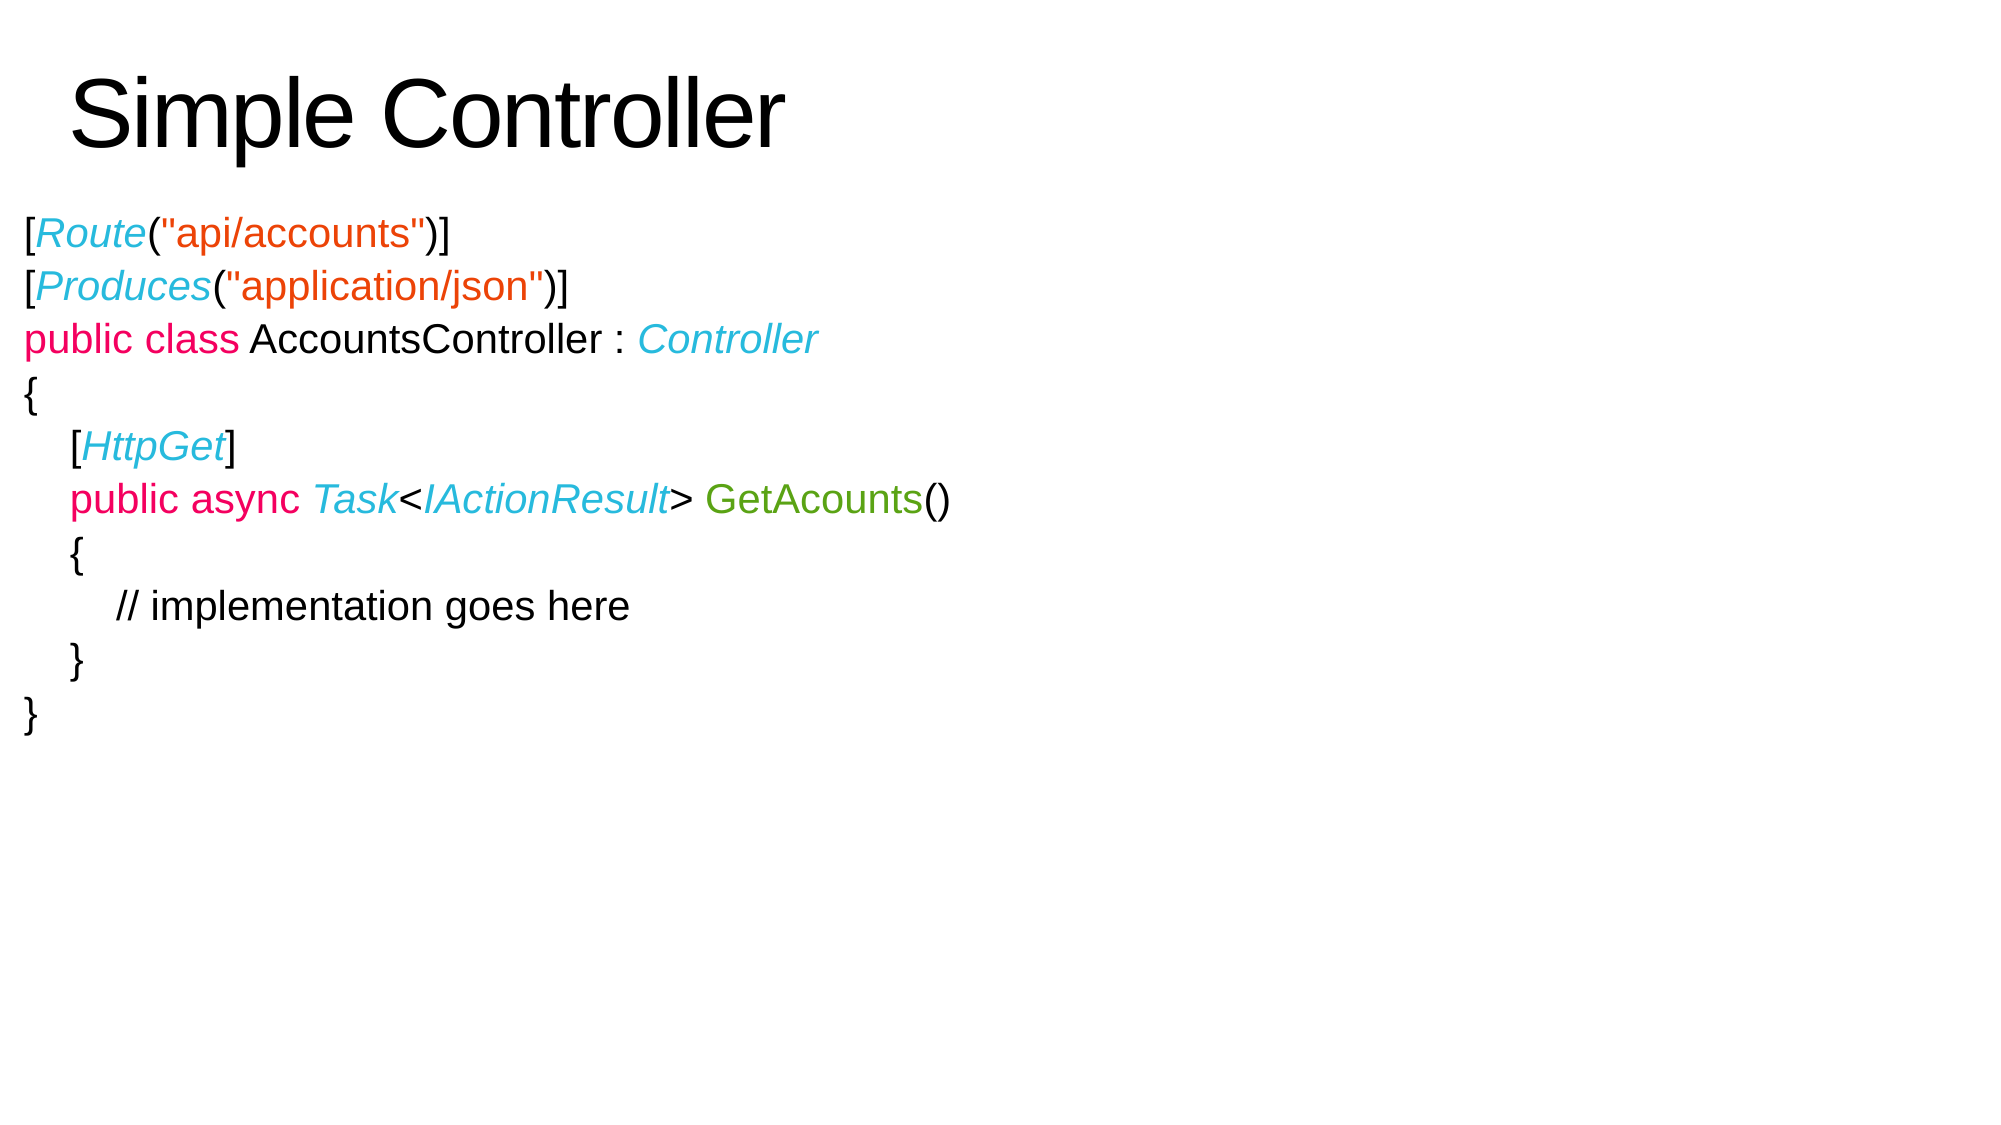

# Simple Controller
[Route("api/accounts")]
[Produces("application/json")]
public class AccountsController : Controller
{
    [HttpGet]
    public async Task<IActionResult> GetAcounts()
    {
        // implementation goes here
    }
}